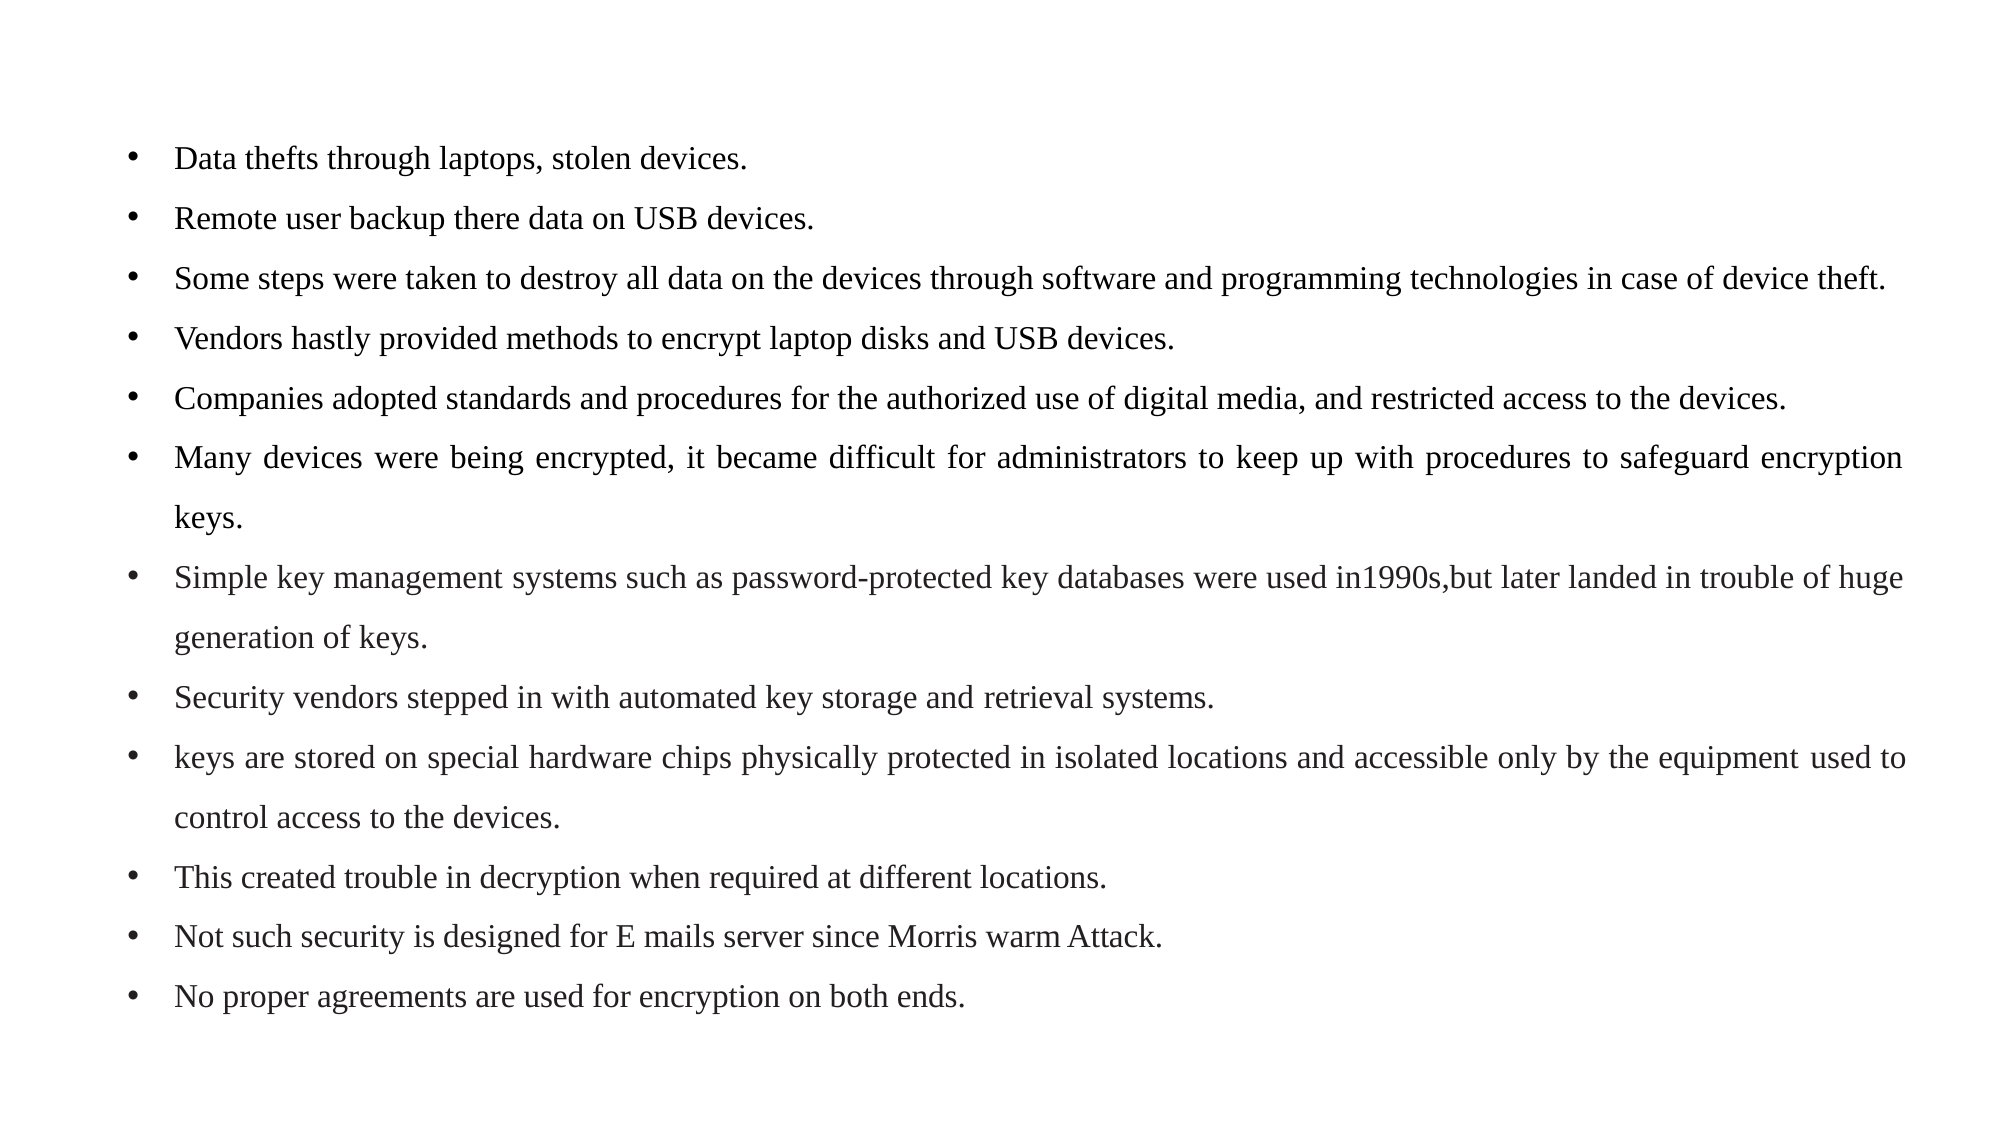

Data thefts through laptops, stolen devices.
Remote user backup there data on USB devices.
Some steps were taken to destroy all data on the devices through software and programming technologies in case of device theft.
Vendors hastly provided methods to encrypt laptop disks and USB devices.
Companies adopted standards and procedures for the authorized use of digital media, and restricted access to the devices.
Many devices were being encrypted, it became difficult for administrators to keep up with procedures to safeguard encryption keys.
Simple key management systems such as password-protected key databases were used in1990s,but later landed in trouble of huge generation of keys.
Security vendors stepped in with automated key storage and retrieval systems.
keys are stored on special hardware chips physically protected in isolated locations and accessible only by the equipment used to control access to the devices.
This created trouble in decryption when required at different locations.
Not such security is designed for E mails server since Morris warm Attack.
No proper agreements are used for encryption on both ends.